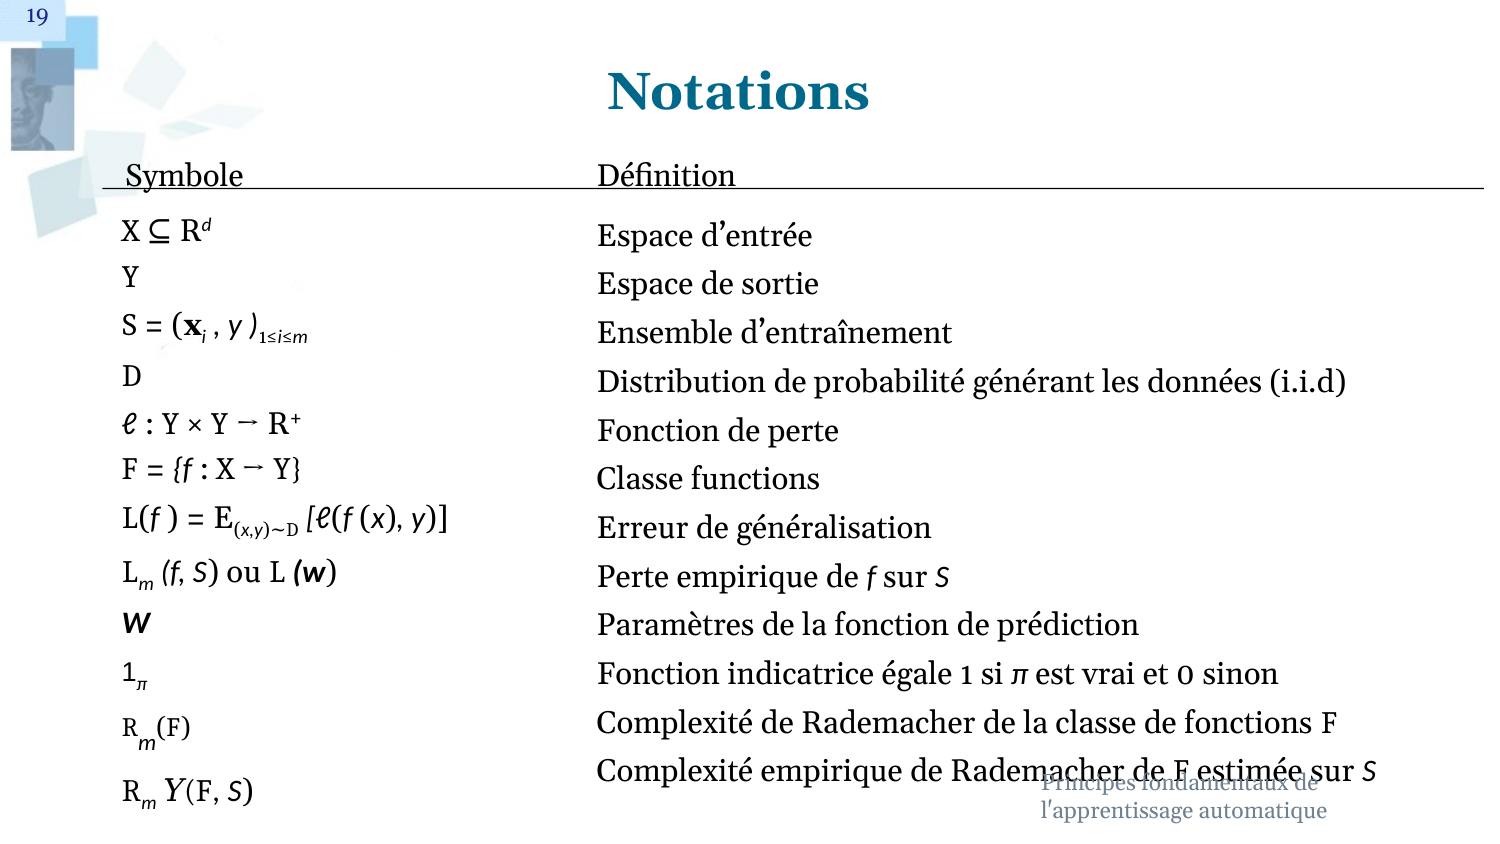

19
# Notations
Symbole

Définition

Espace d’entrée
Espace de sortie
Ensemble d’entraînement
Distribution de probabilité générant les données (i.i.d)
Fonction de perte
Classe functions
Erreur de généralisation
Perte empirique de f sur S
Paramètres de la fonction de prédiction
Fonction indicatrice égale 1 si π est vrai et 0 sinon Complexité de Rademacher de la classe de fonctions F
Complexité empirique de Rademacher de F estimée sur S
X ⊆ Rd
Y
S = (xi , y )1≤i≤m
D
ℓ : Y × Y → R+
F = {f : X → Y}
L(f ) = E(x,y)∼D [ℓ(f (x), y)]
Lm (f, S) ou L (w)
W
1π
Rm(F)
Rm 𝑌(F, S)

Principes fondamentaux de l'apprentissage automatique